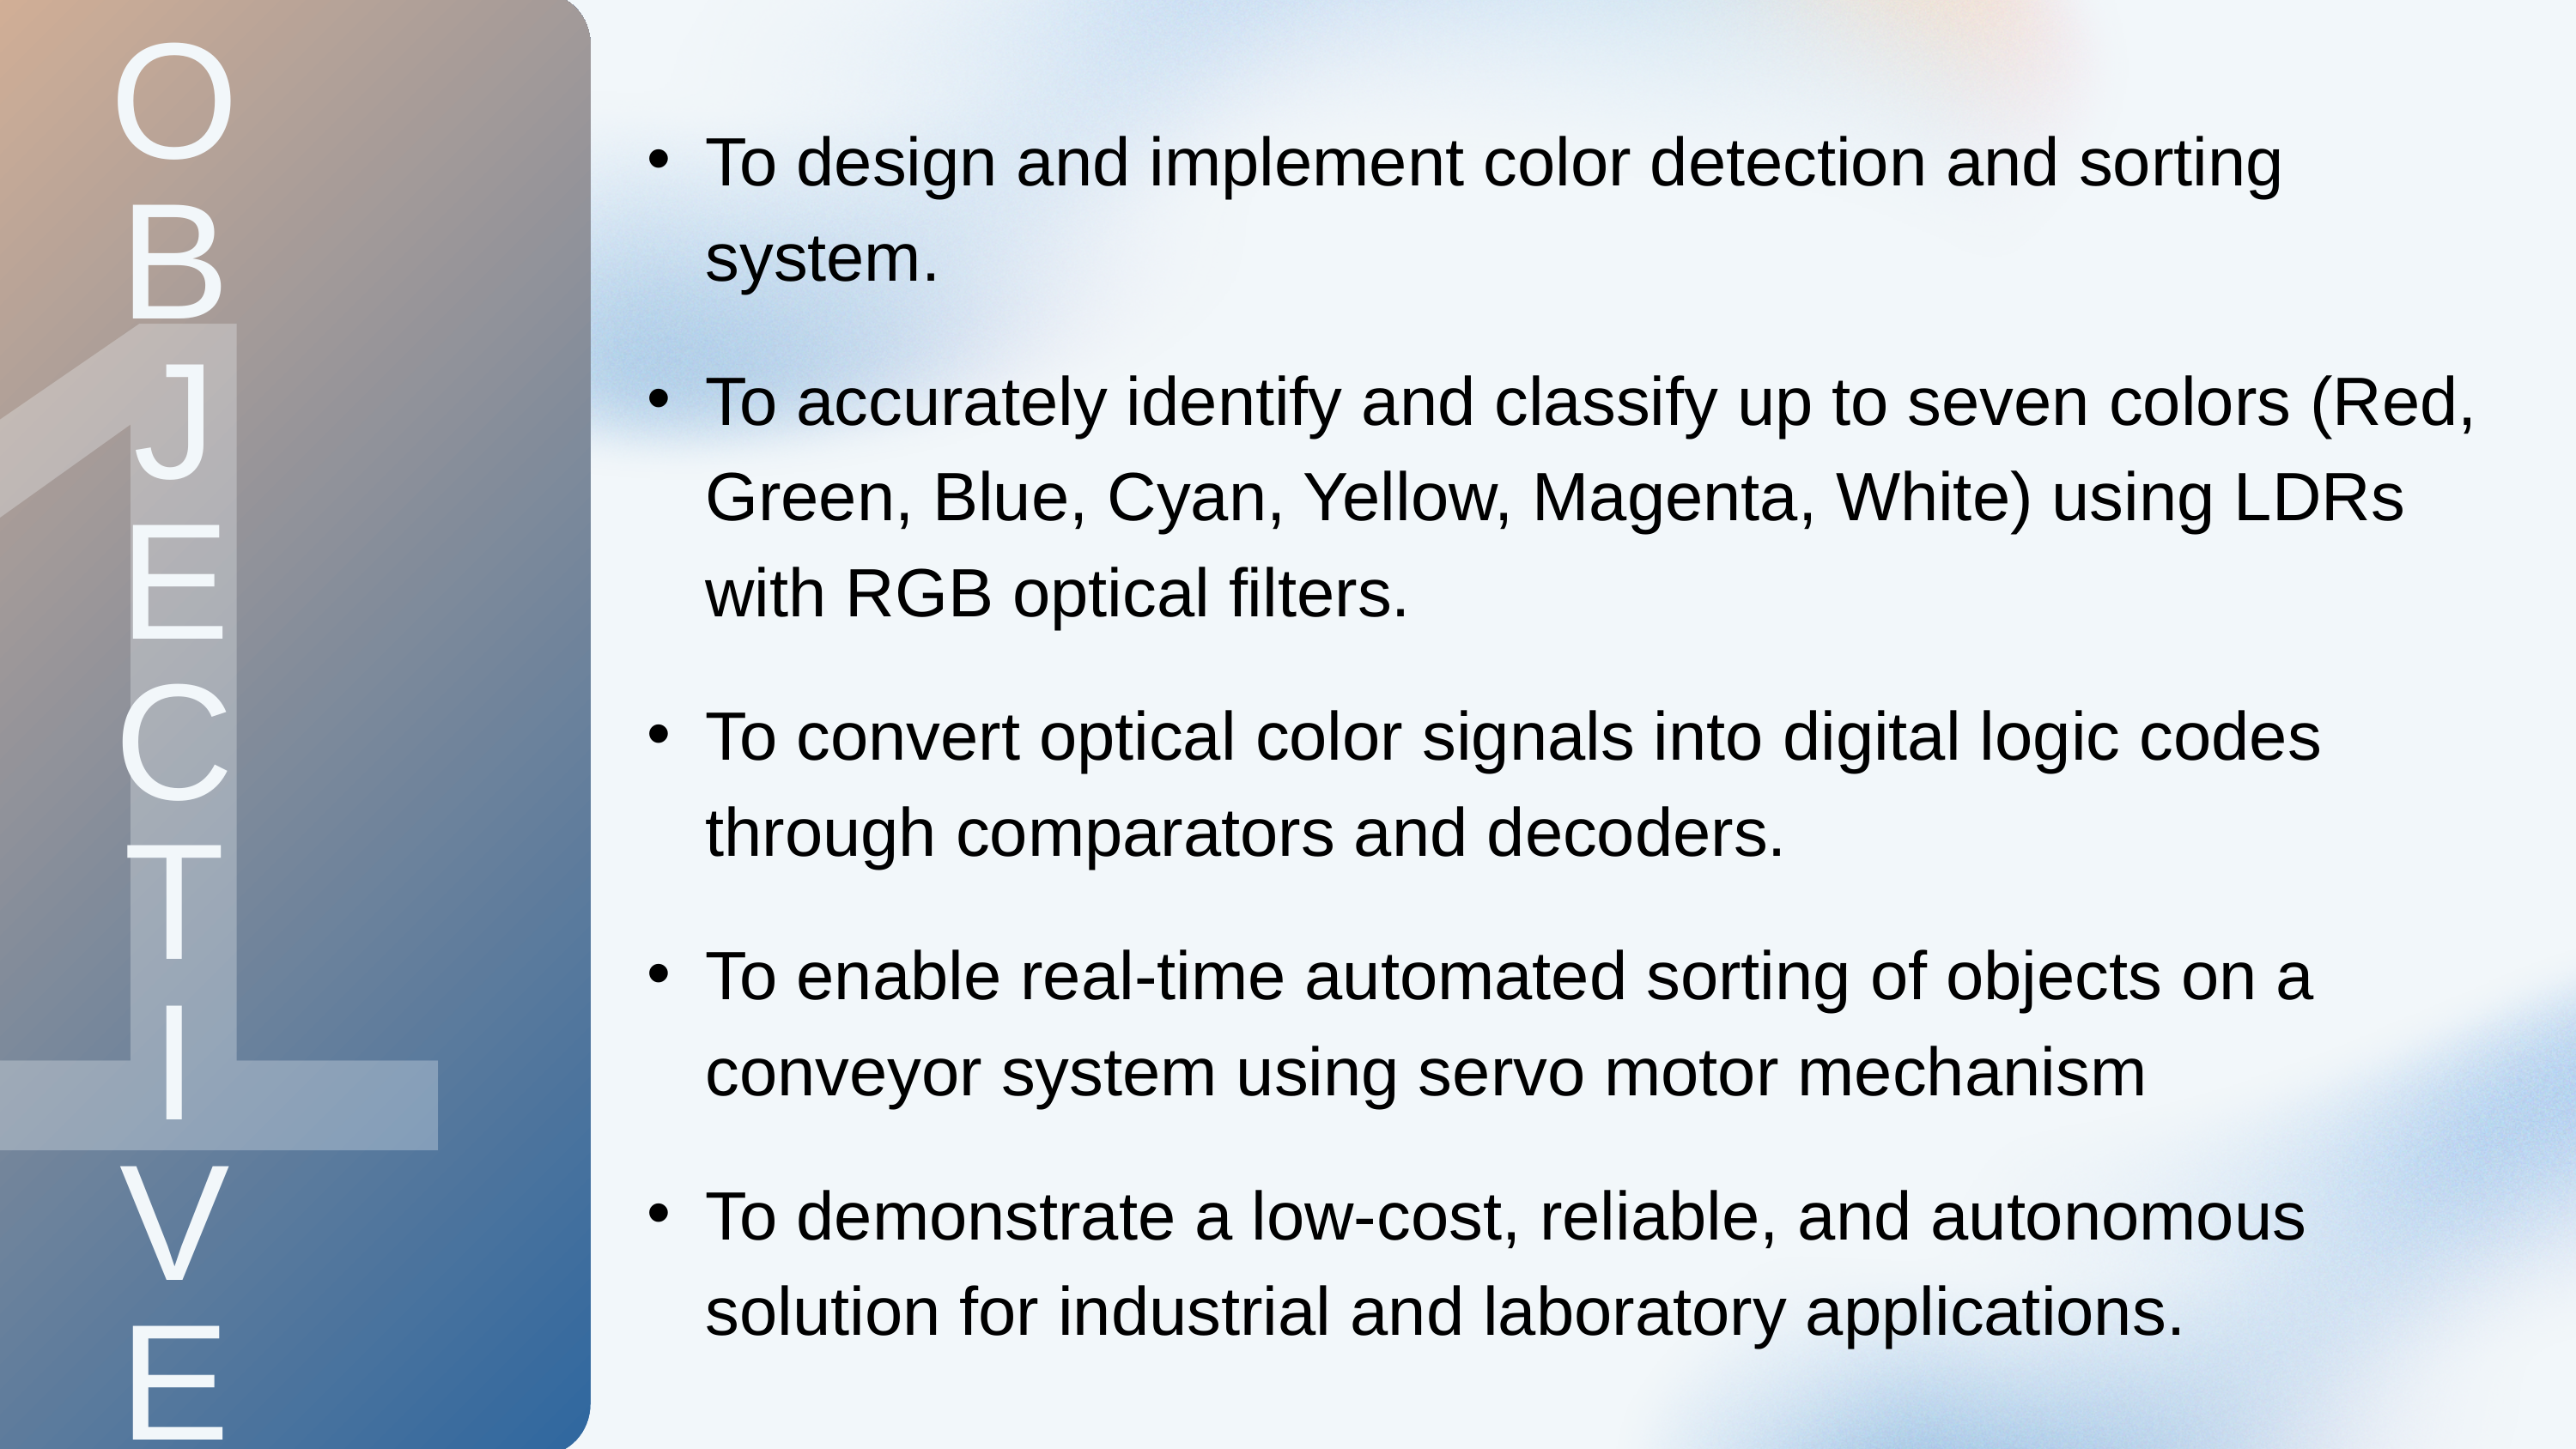

OBJECTIVE
To design and implement color detection and sorting system.

To accurately identify and classify up to seven colors (Red, Green, Blue, Cyan, Yellow, Magenta, White) using LDRs with RGB optical filters.

To convert optical color signals into digital logic codes through comparators and decoders.

To enable real-time automated sorting of objects on a conveyor system using servo motor mechanism

To demonstrate a low-cost, reliable, and autonomous solution for industrial and laboratory applications.

1